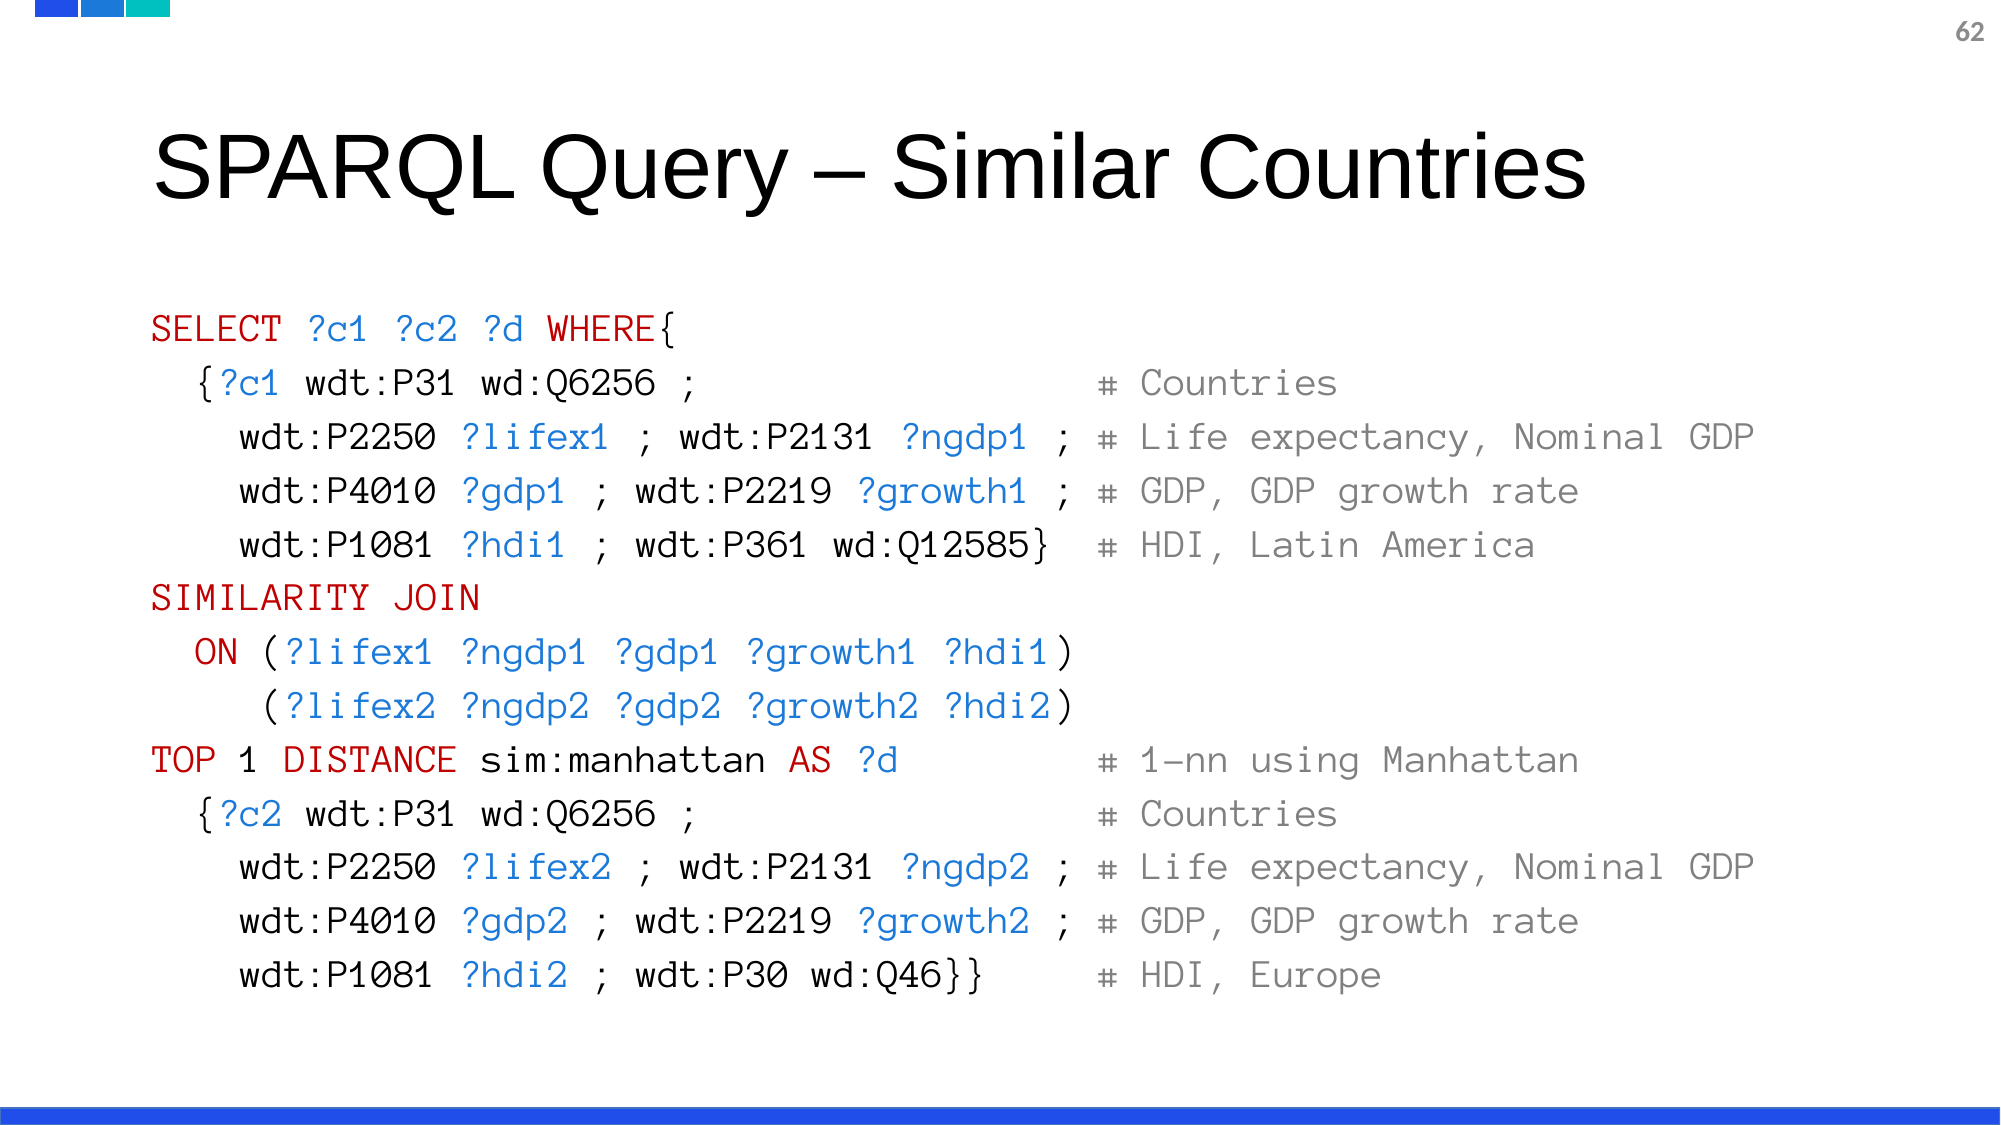

62
# SPARQL Query – Similar Countries
SELECT ?c1 ?c2 ?d WHERE{
  {?c1 wdt:P31 wd:Q6256 ;                  # Countries
    wdt:P2250 ?lifex1 ; wdt:P2131 ?ngdp1 ; # Life expectancy, Nominal GDP
    wdt:P4010 ?gdp1 ; wdt:P2219 ?growth1 ; # GDP, GDP growth rate
    wdt:P1081 ?hdi1 ; wdt:P361 wd:Q12585}  # HDI, Latin America
SIMILARITY JOIN
  ON (?lifex1 ?ngdp1 ?gdp1 ?growth1 ?hdi1)
     (?lifex2 ?ngdp2 ?gdp2 ?growth2 ?hdi2)
TOP 1 DISTANCE sim:manhattan AS ?d         # 1-nn using Manhattan
  {?c2 wdt:P31 wd:Q6256 ;                  # Countries
    wdt:P2250 ?lifex2 ; wdt:P2131 ?ngdp2 ; # Life expectancy, Nominal GDP
    wdt:P4010 ?gdp2 ; wdt:P2219 ?growth2 ; # GDP, GDP growth rate
    wdt:P1081 ?hdi2 ; wdt:P30 wd:Q46}}     # HDI, Europe